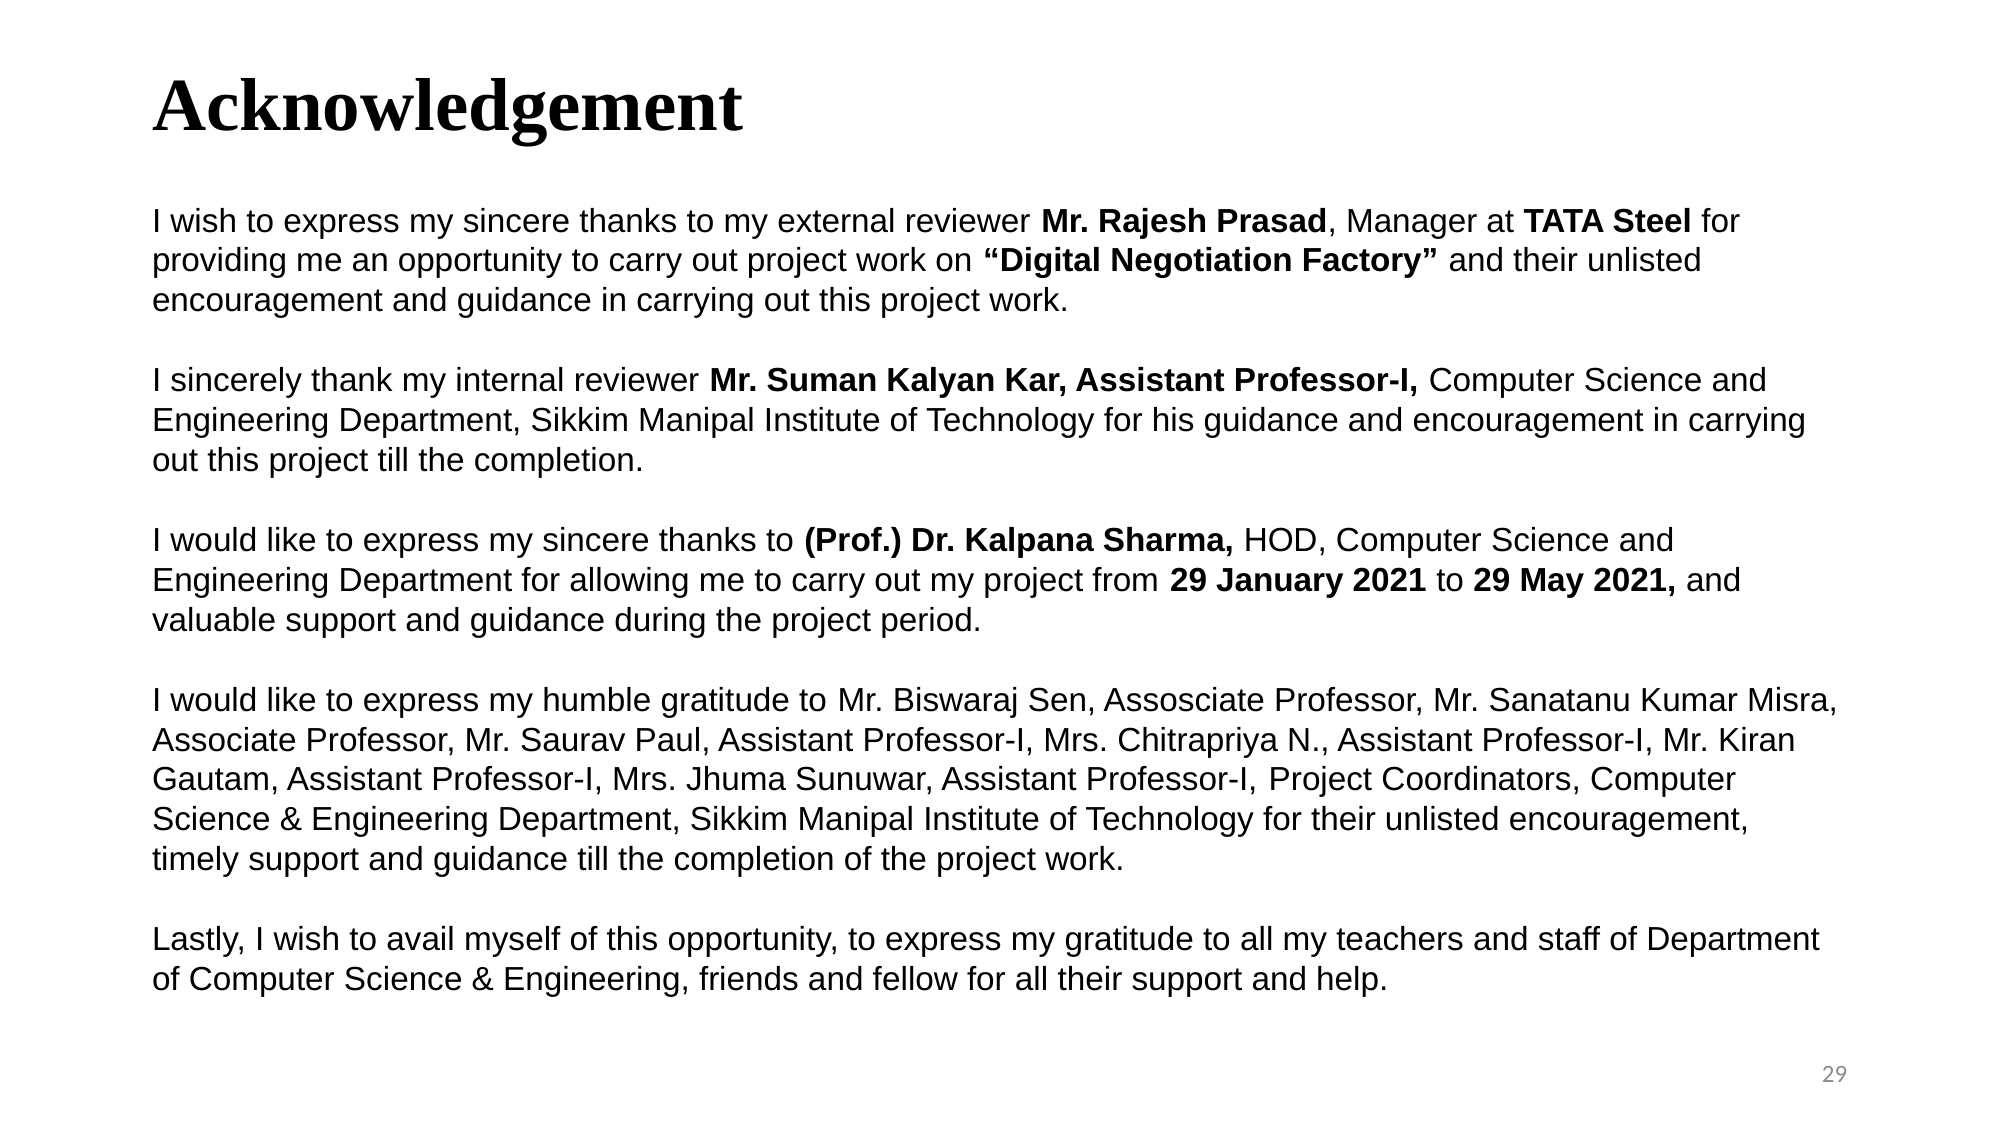

Acknowledgement
I wish to express my sincere thanks to my external reviewer Mr. Rajesh Prasad, Manager at TATA Steel for providing me an opportunity to carry out project work on “Digital Negotiation Factory” and their unlisted encouragement and guidance in carrying out this project work.

I sincerely thank my internal reviewer Mr. Suman Kalyan Kar, Assistant Professor-I, Computer Science and Engineering Department, Sikkim Manipal Institute of Technology for his guidance and encouragement in carrying out this project till the completion.

I would like to express my sincere thanks to (Prof.) Dr. Kalpana Sharma, HOD, Computer Science and Engineering Department for allowing me to carry out my project from 29 January 2021 to 29 May 2021, and valuable support and guidance during the project period.

I would like to express my humble gratitude to Mr. Biswaraj Sen, Assosciate Professor, Mr. Sanatanu Kumar Misra, Associate Professor, Mr. Saurav Paul, Assistant Professor-I, Mrs. Chitrapriya N., Assistant Professor-I, Mr. Kiran Gautam, Assistant Professor-I, Mrs. Jhuma Sunuwar, Assistant Professor-I, Project Coordinators, Computer Science & Engineering Department, Sikkim Manipal Institute of Technology for their unlisted encouragement, timely support and guidance till the completion of the project work.

Lastly, I wish to avail myself of this opportunity, to express my gratitude to all my teachers and staff of Department of Computer Science & Engineering, friends and fellow for all their support and help.
29